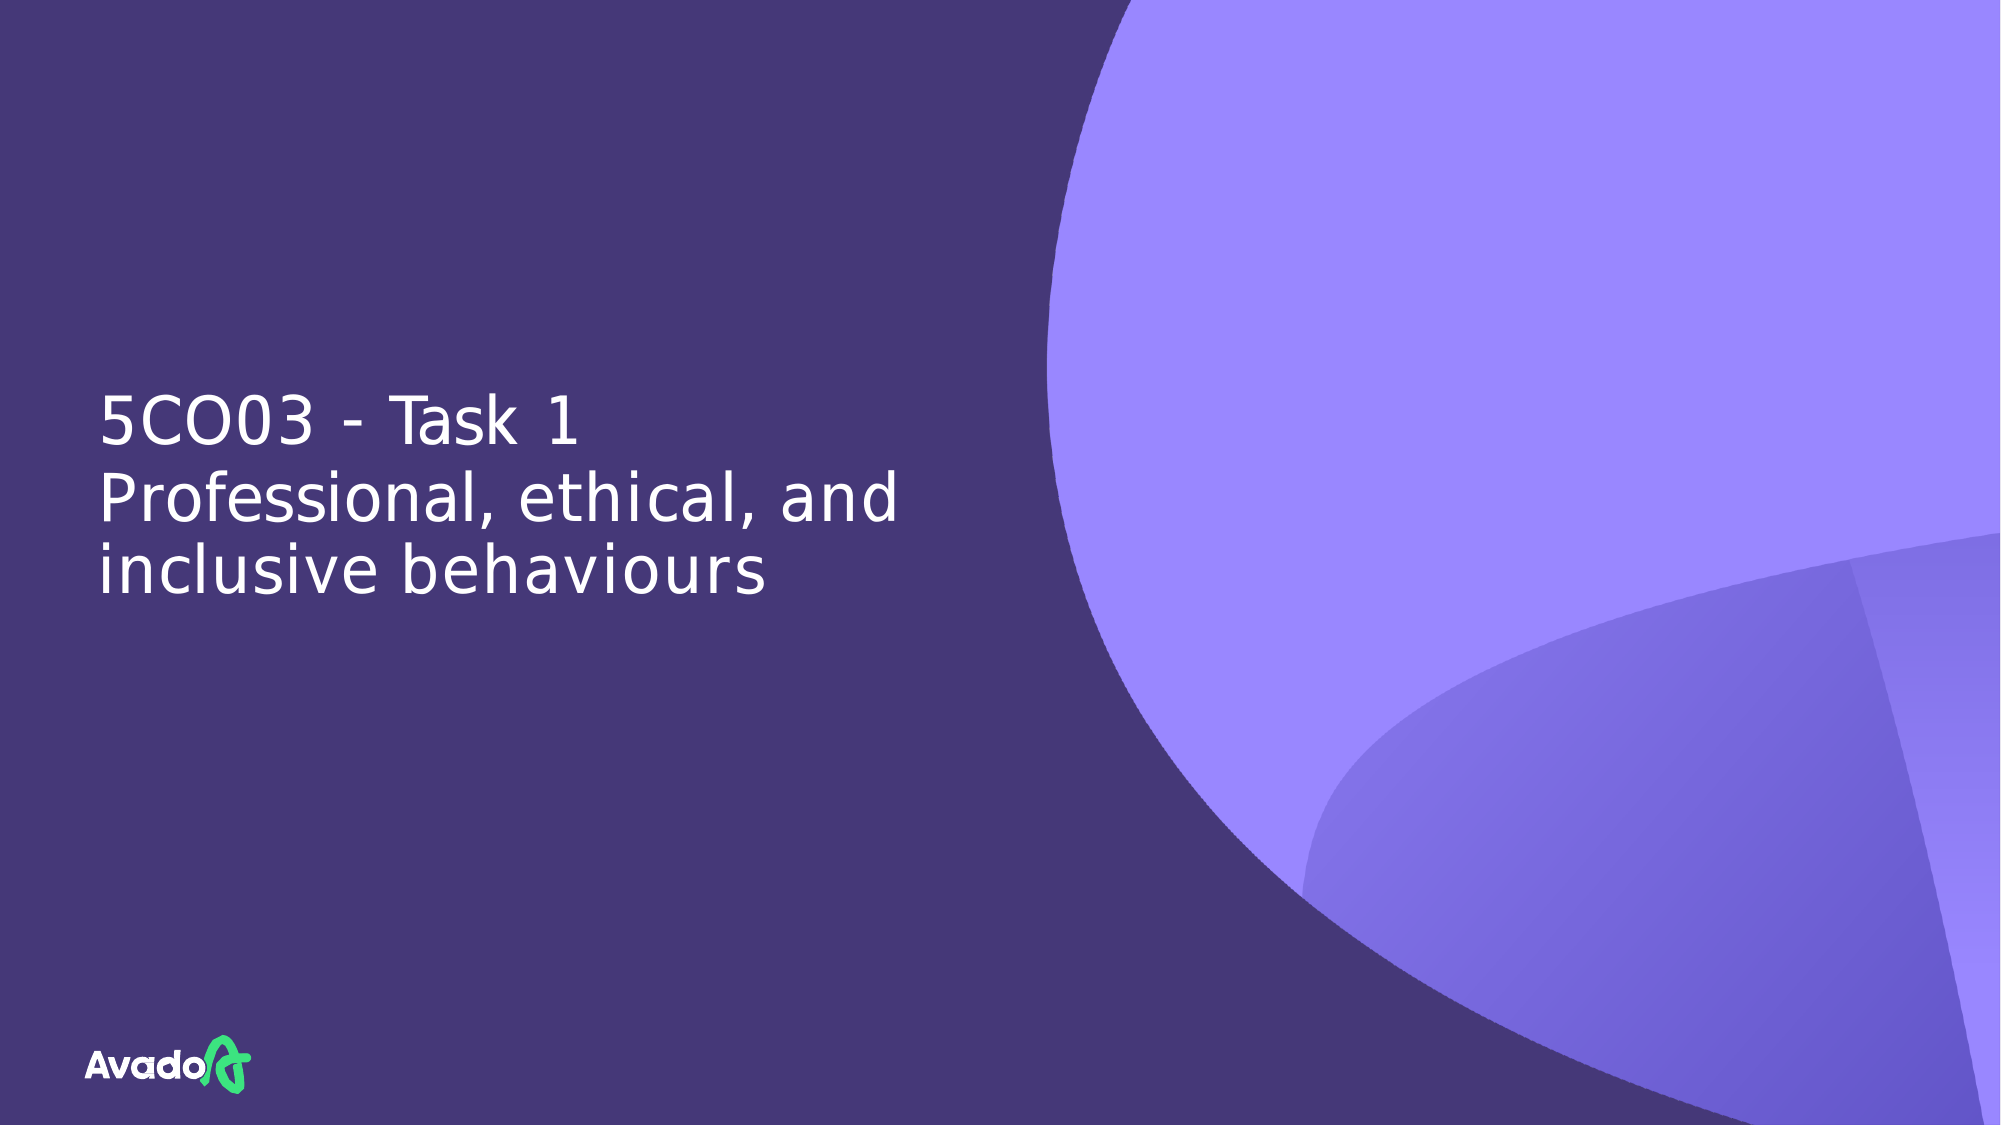

# 5CO03 - Task 1
Professional, ethical, and inclusive behaviours